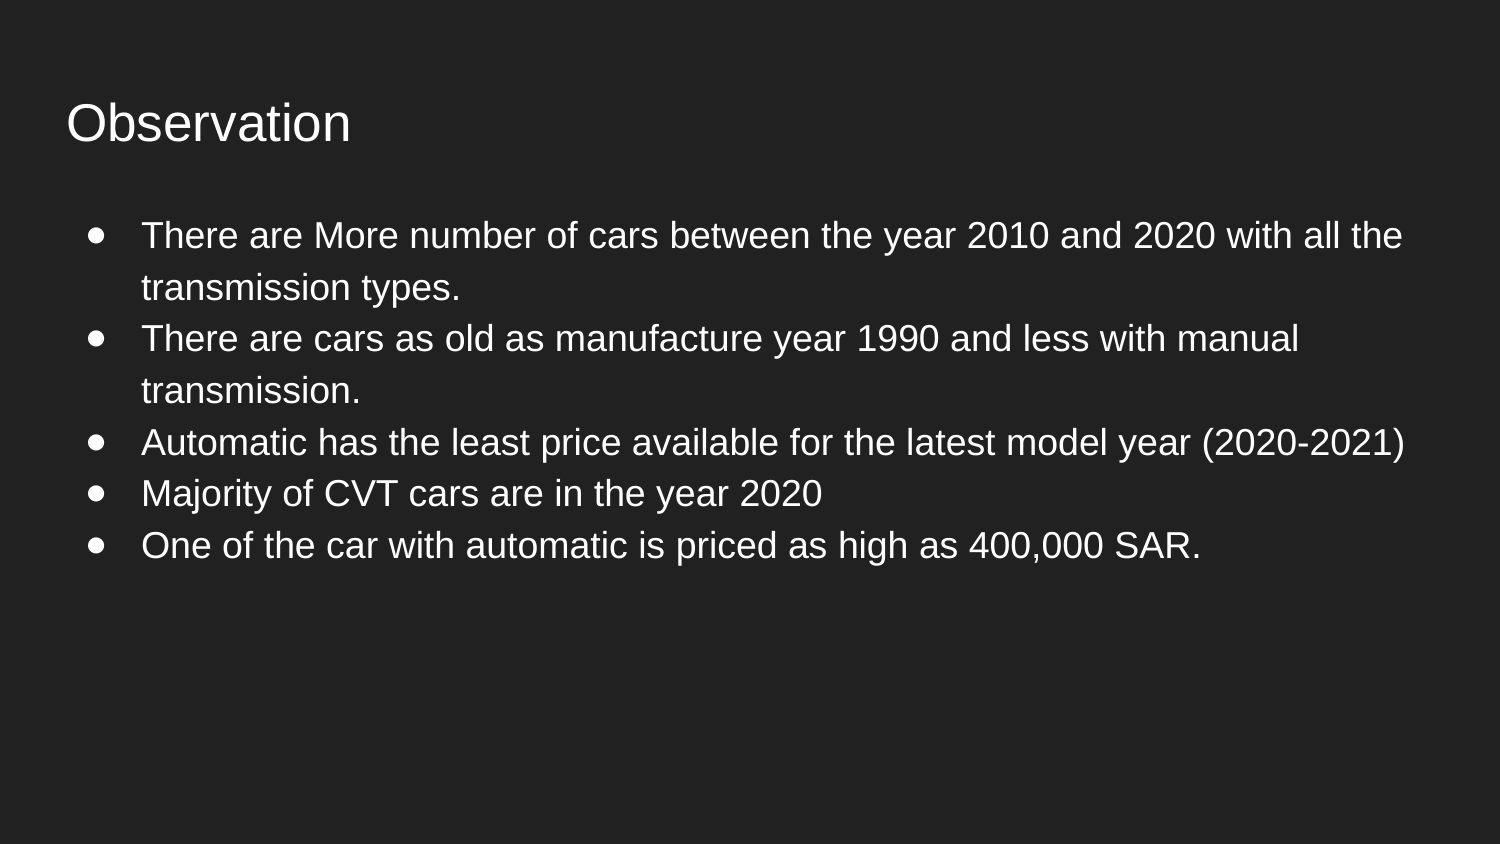

# Observation
There are More number of cars between the year 2010 and 2020 with all the transmission types.
There are cars as old as manufacture year 1990 and less with manual transmission.
Automatic has the least price available for the latest model year (2020-2021)
Majority of CVT cars are in the year 2020
One of the car with automatic is priced as high as 400,000 SAR.